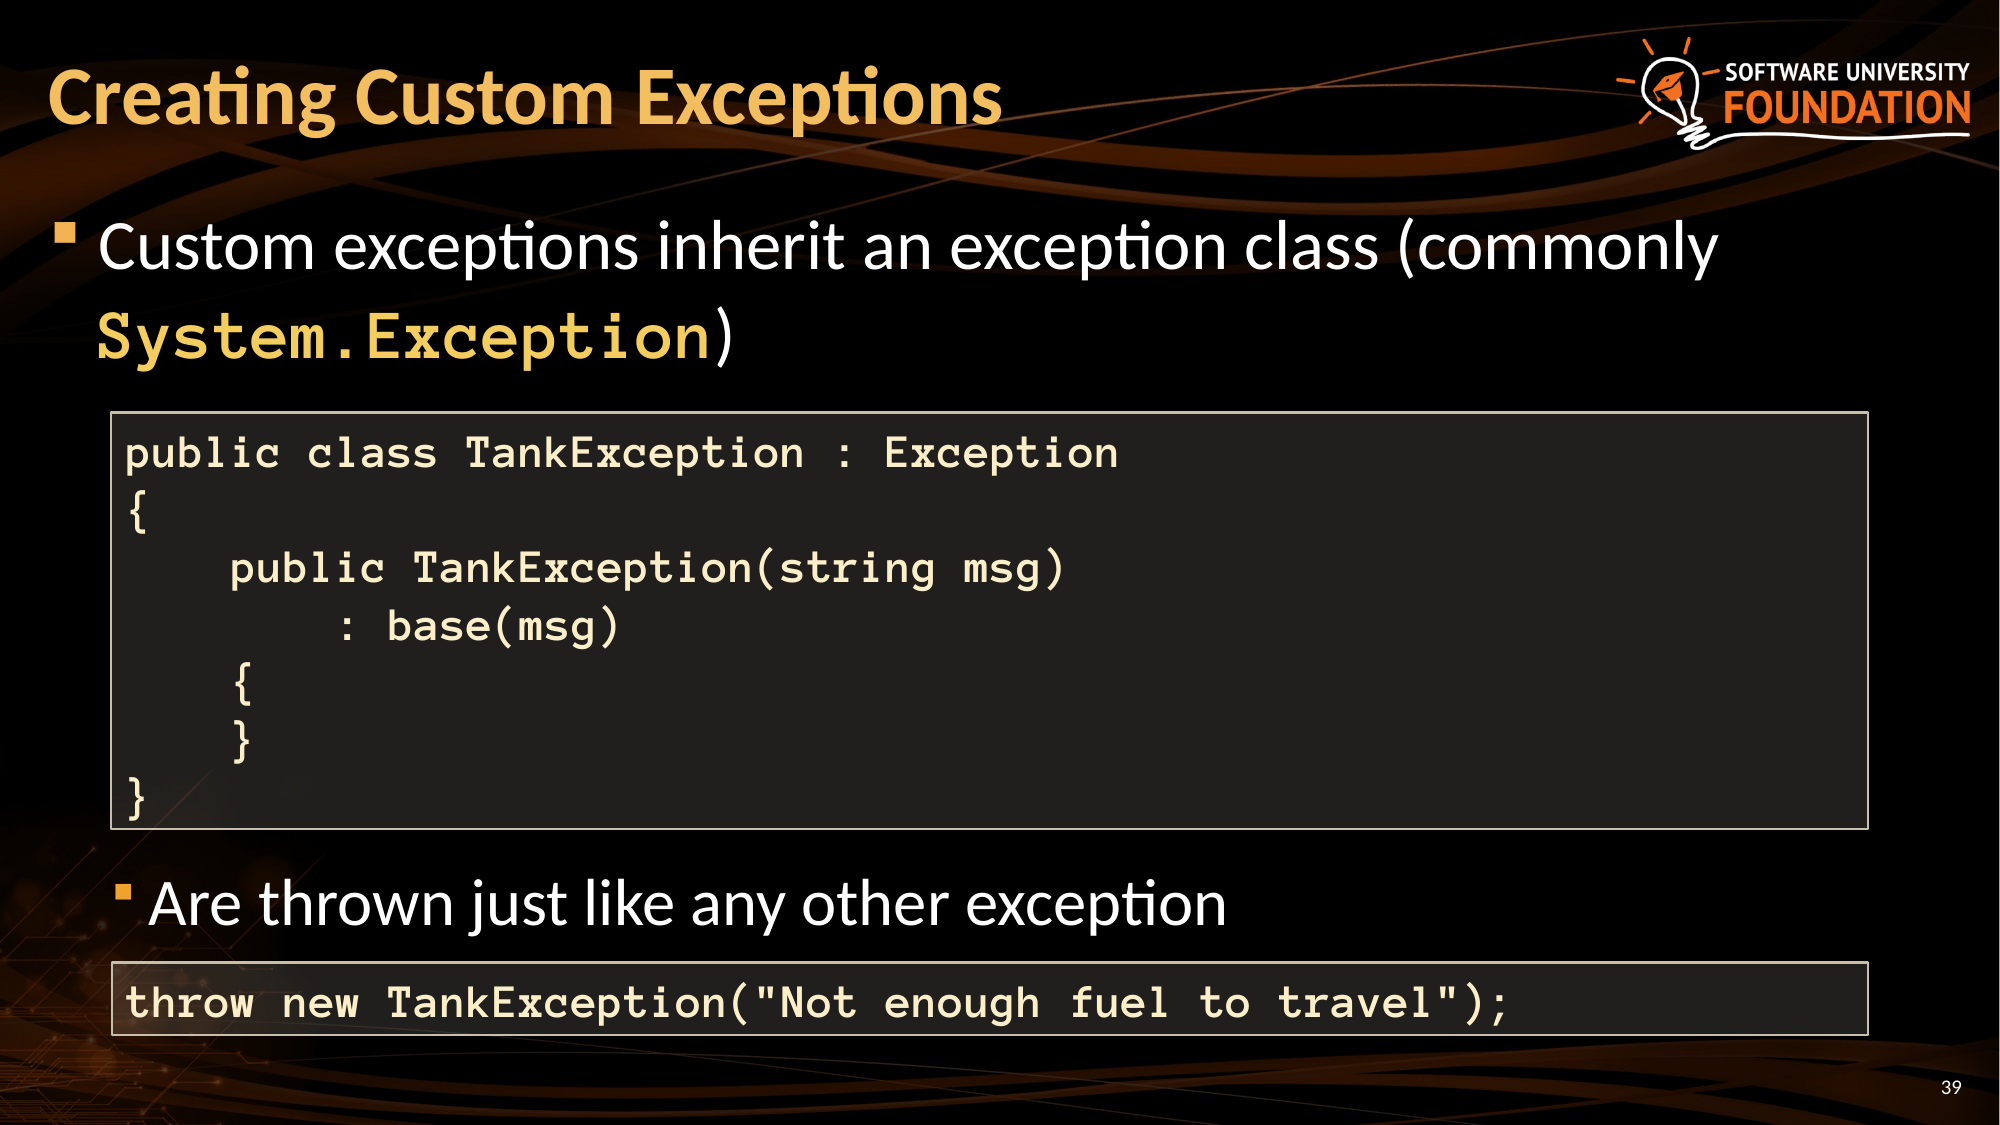

# Creating Custom Exceptions
Custom exceptions inherit an exception class (commonly System.Exception)

Are thrown just like any other exception
public class TankException : Exception
{
    public TankException(string msg)
        : base(msg)
    {
    }
}
throw new TankException("Not enough fuel to travel");
39